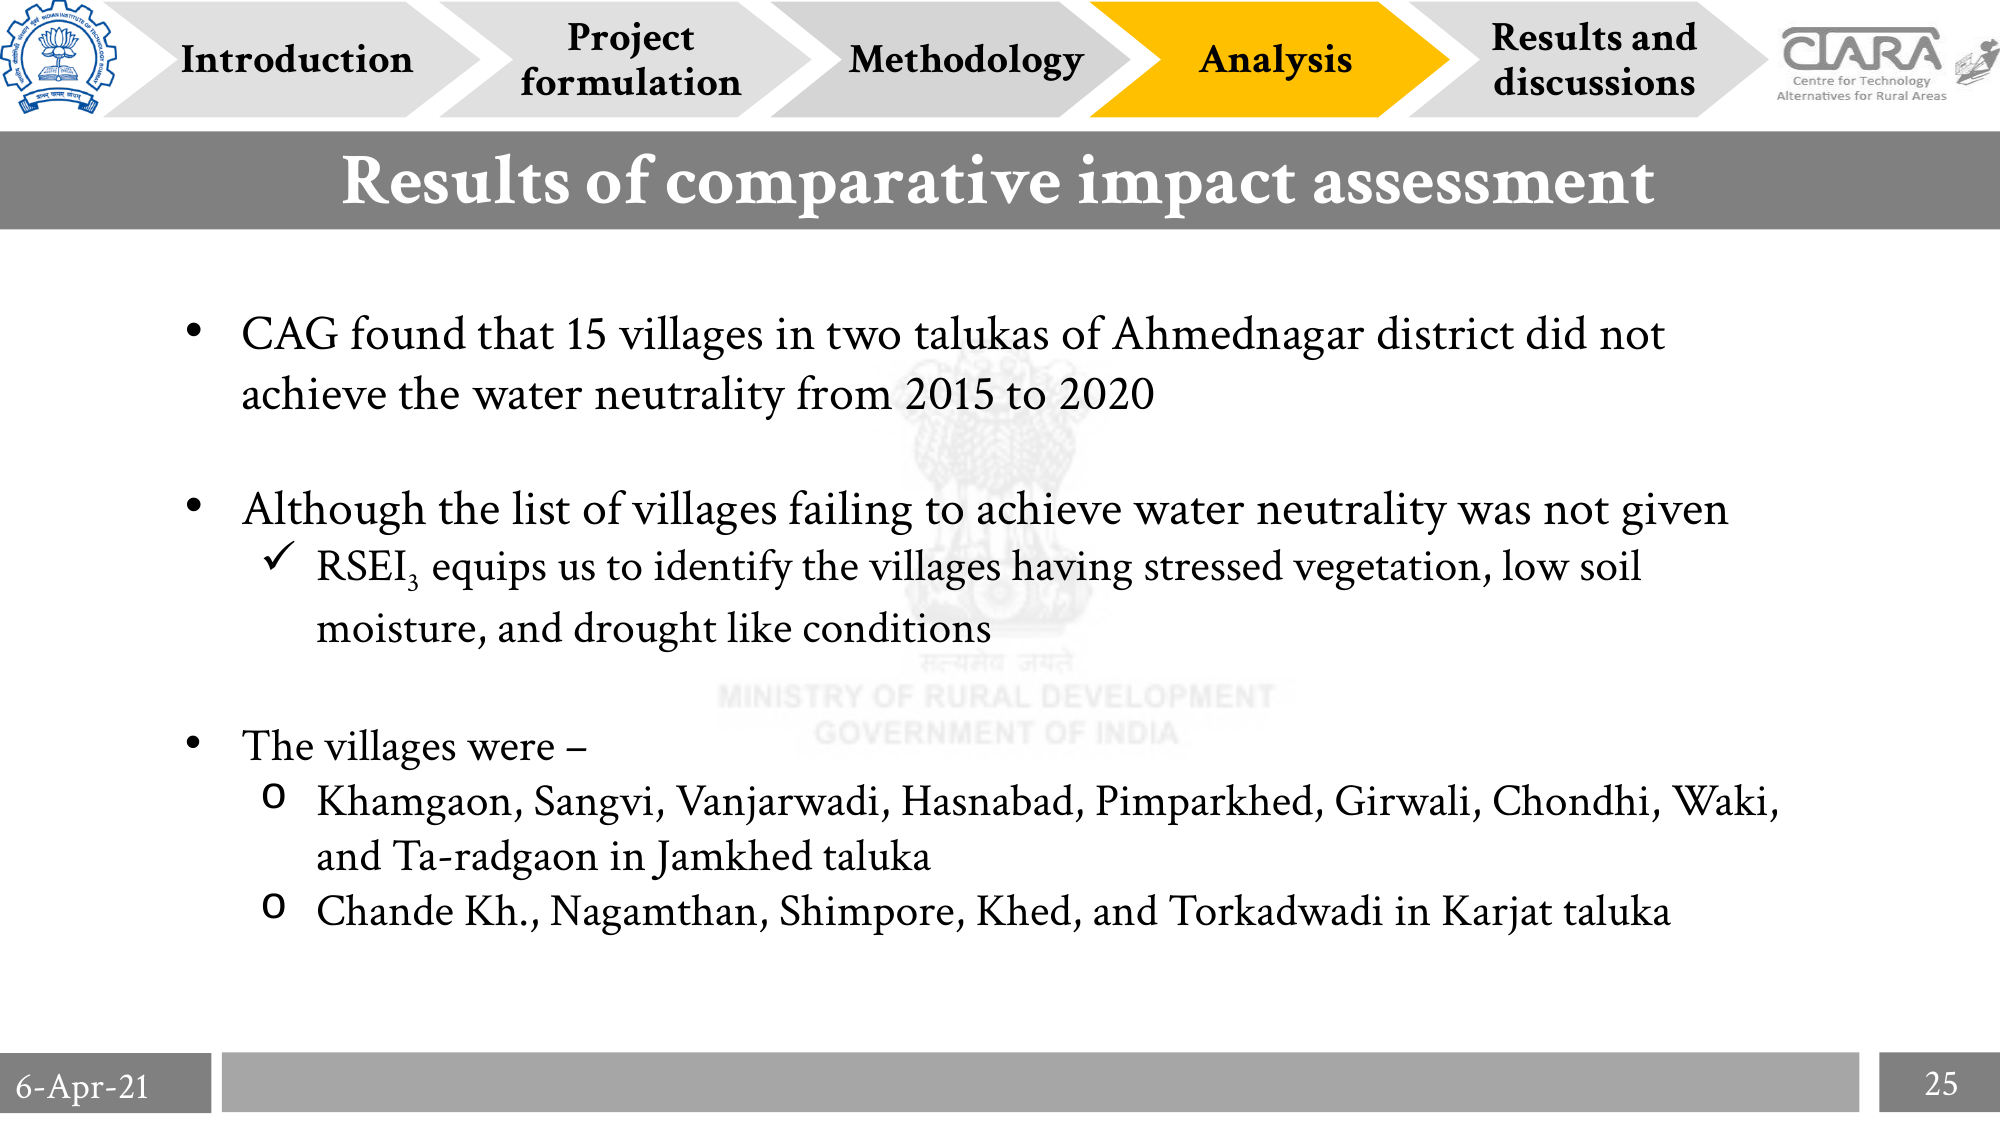

Introduction
Project formulation

Analysis
Results and discussions
Methodology
# Results of comparative impact assessment
CAG found that 15 villages in two talukas of Ahmednagar district did not achieve the water neutrality from 2015 to 2020

Although the list of villages failing to achieve water neutrality was not given
RSEI3  equips us to identify the villages having stressed vegetation, low soil moisture, and drought like conditions

The villages were –
Khamgaon, Sangvi, Vanjarwadi, Hasnabad, Pimparkhed, Girwali, Chondhi, Waki, and Ta-radgaon in Jamkhed taluka
Chande Kh., Nagamthan, Shimpore, Khed, and Torkadwadi in Karjat taluka

25

6-Apr-21